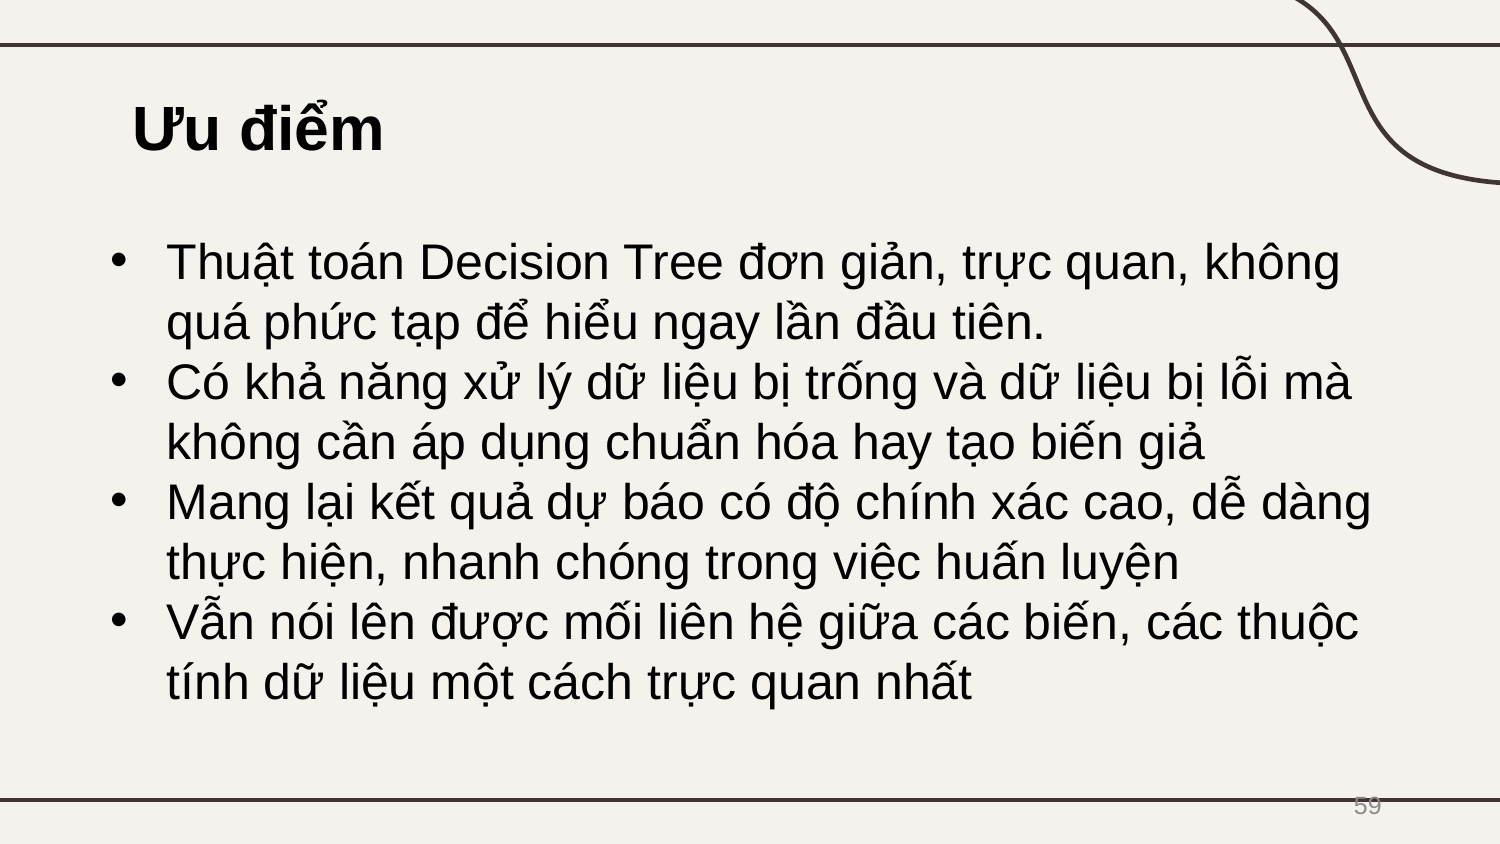

# Ưu điểm
Thuật toán Decision Tree đơn giản, trực quan, không quá phức tạp để hiểu ngay lần đầu tiên.
Có khả năng xử lý dữ liệu bị trống và dữ liệu bị lỗi mà không cần áp dụng chuẩn hóa hay tạo biến giả
Mang lại kết quả dự báo có độ chính xác cao, dễ dàng thực hiện, nhanh chóng trong việc huấn luyện
Vẫn nói lên được mối liên hệ giữa các biến, các thuộc tính dữ liệu một cách trực quan nhất
59